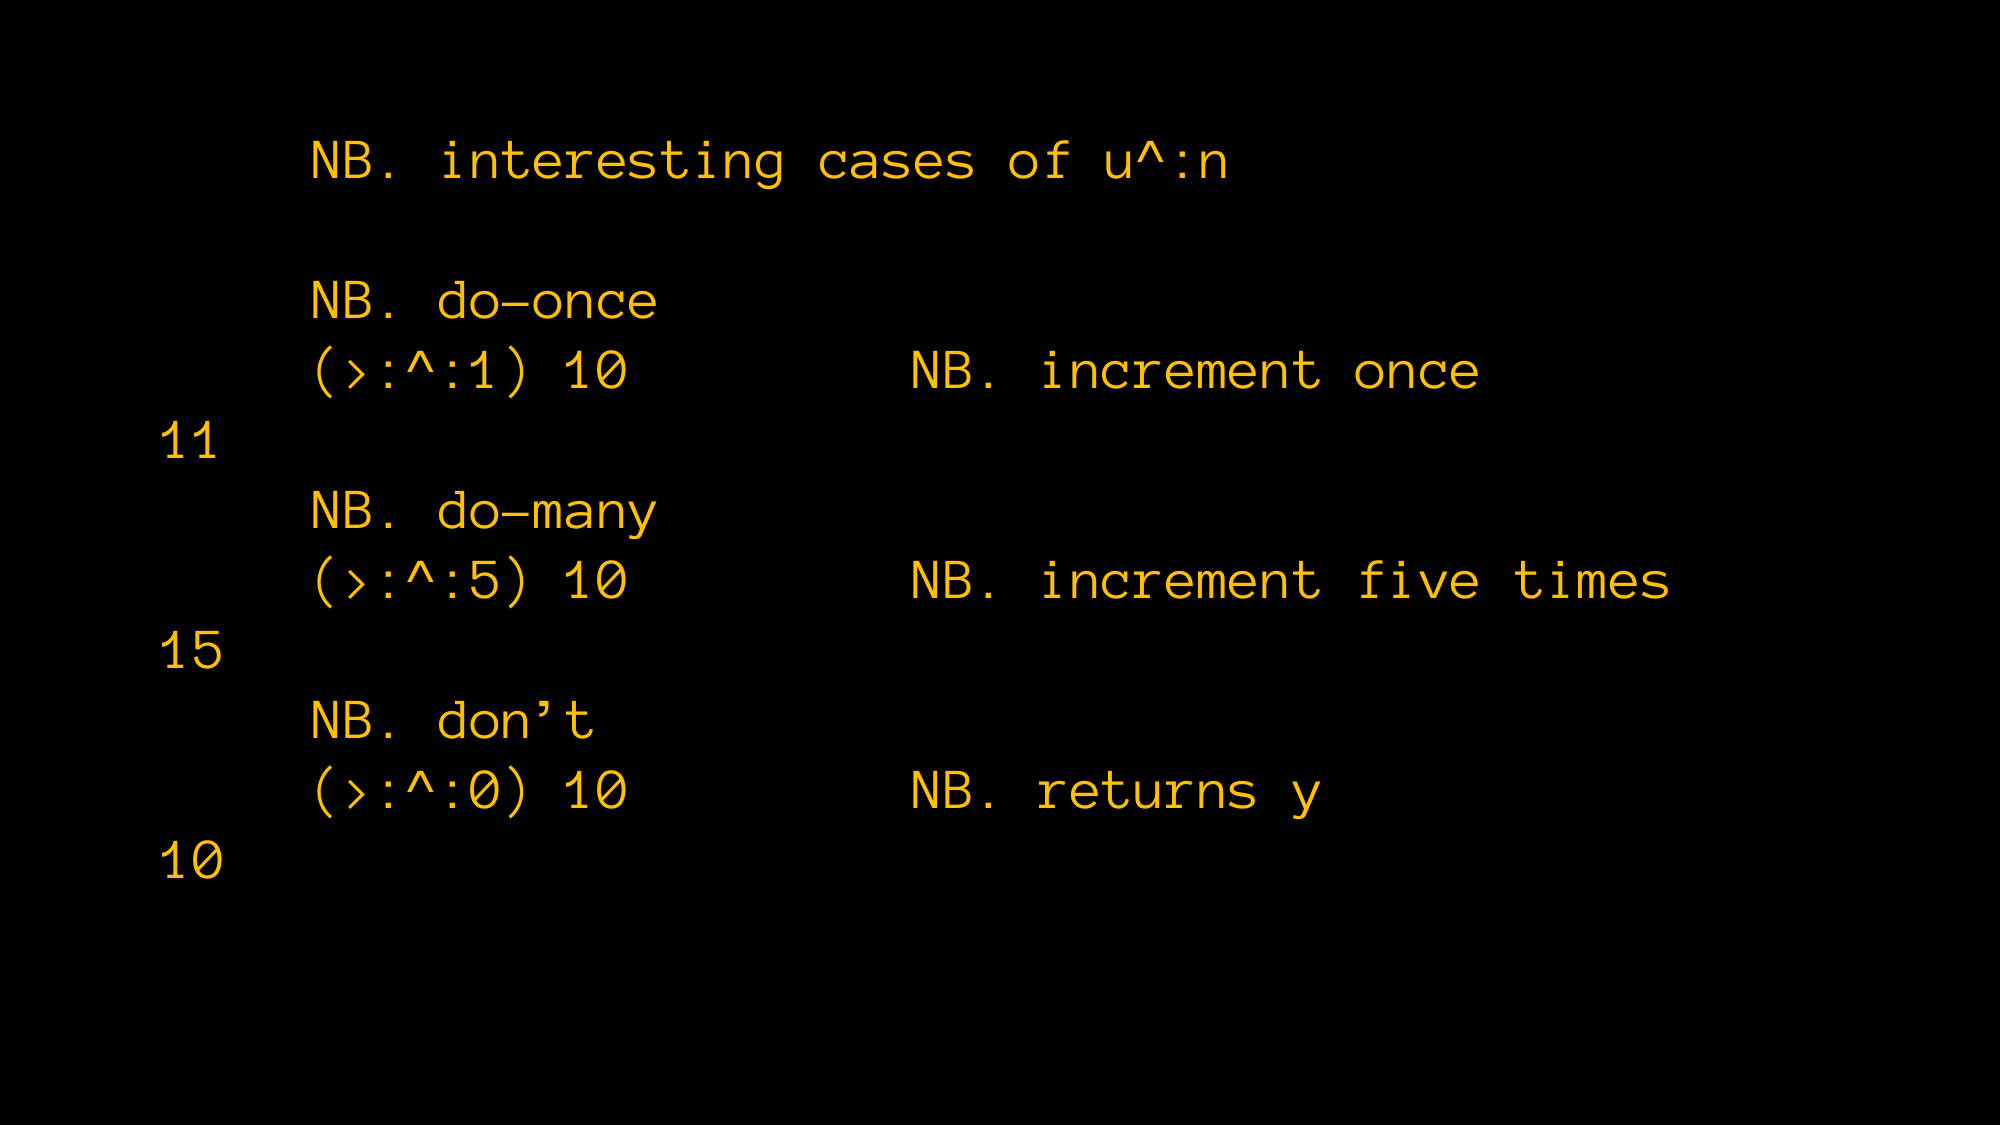

NB. interesting cases of u^:n

	NB. do-once
	(>:^:1) 10		NB. increment once
11
	NB. do-many
	(>:^:5) 10		NB. increment five times
15
	NB. don’t
	(>:^:0) 10		NB. returns y
10